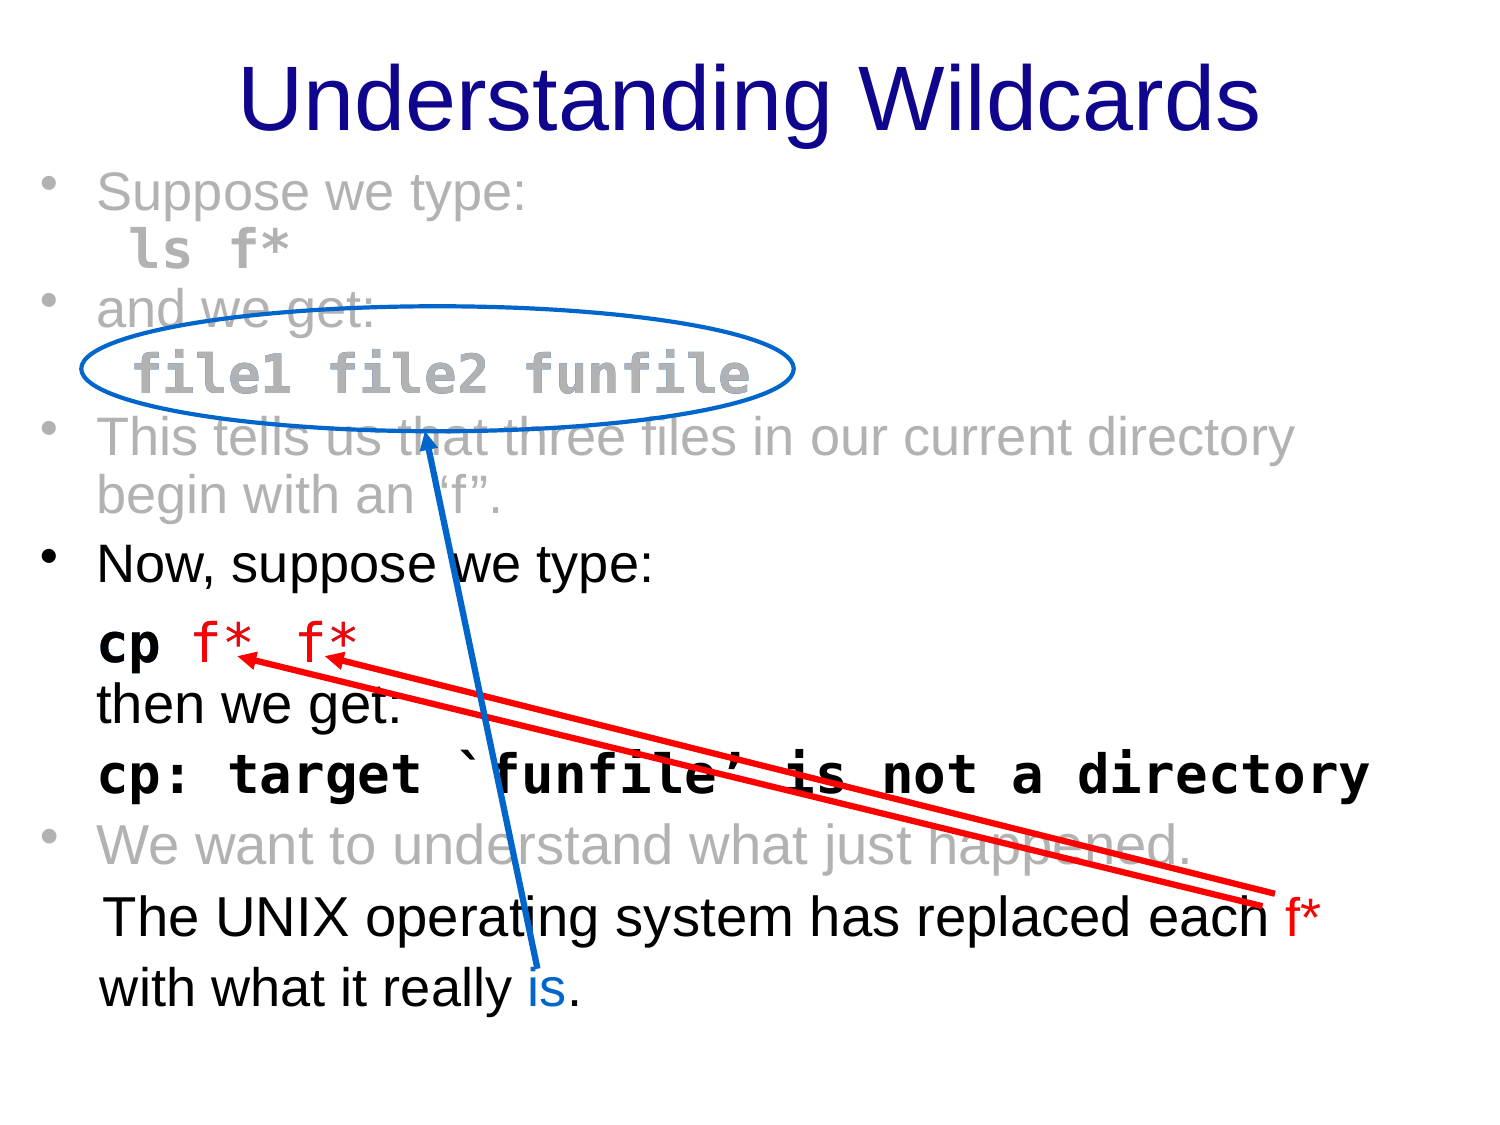

Understanding Wildcards
Suppose we type:
 ls f*
and we get:
This tells us that three files in our current directory begin with an “f”.
Now, suppose we type:

	then we get:
	cp: target `funfile’ is not a directory
We want to understand what just happened.
    The UNIX operating system has replaced each f*
    with what it really is.

file1 file2 funfile
file1 file2 funfile

cp
cp
f*
f*
f*
f*